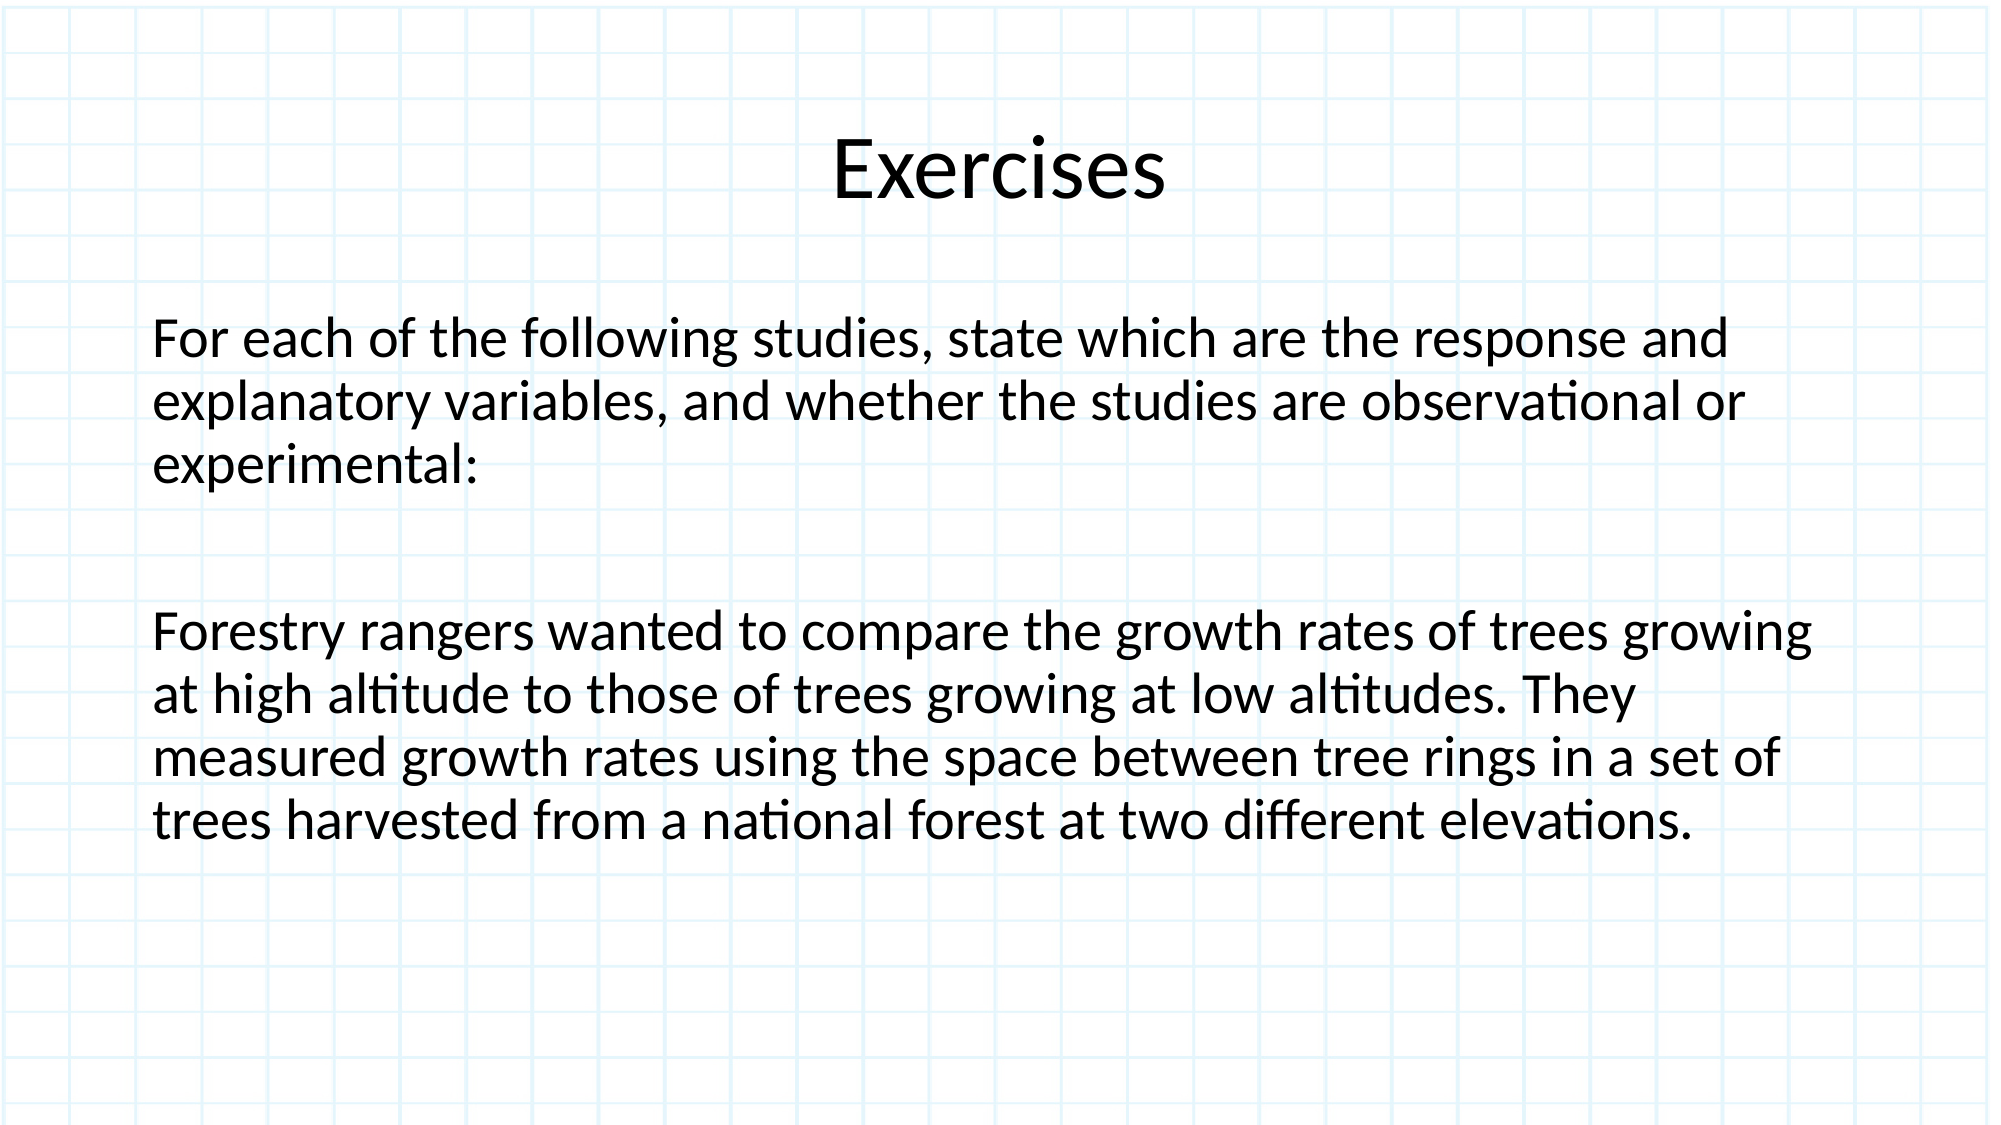

# Exercises
For each of the following studies, state which are the response and explanatory variables, and whether the studies are observational or experimental:

Forestry rangers wanted to compare the growth rates of trees growing at high altitude to those of trees growing at low altitudes. They measured growth rates using the space between tree rings in a set of trees harvested from a national forest at two different elevations.